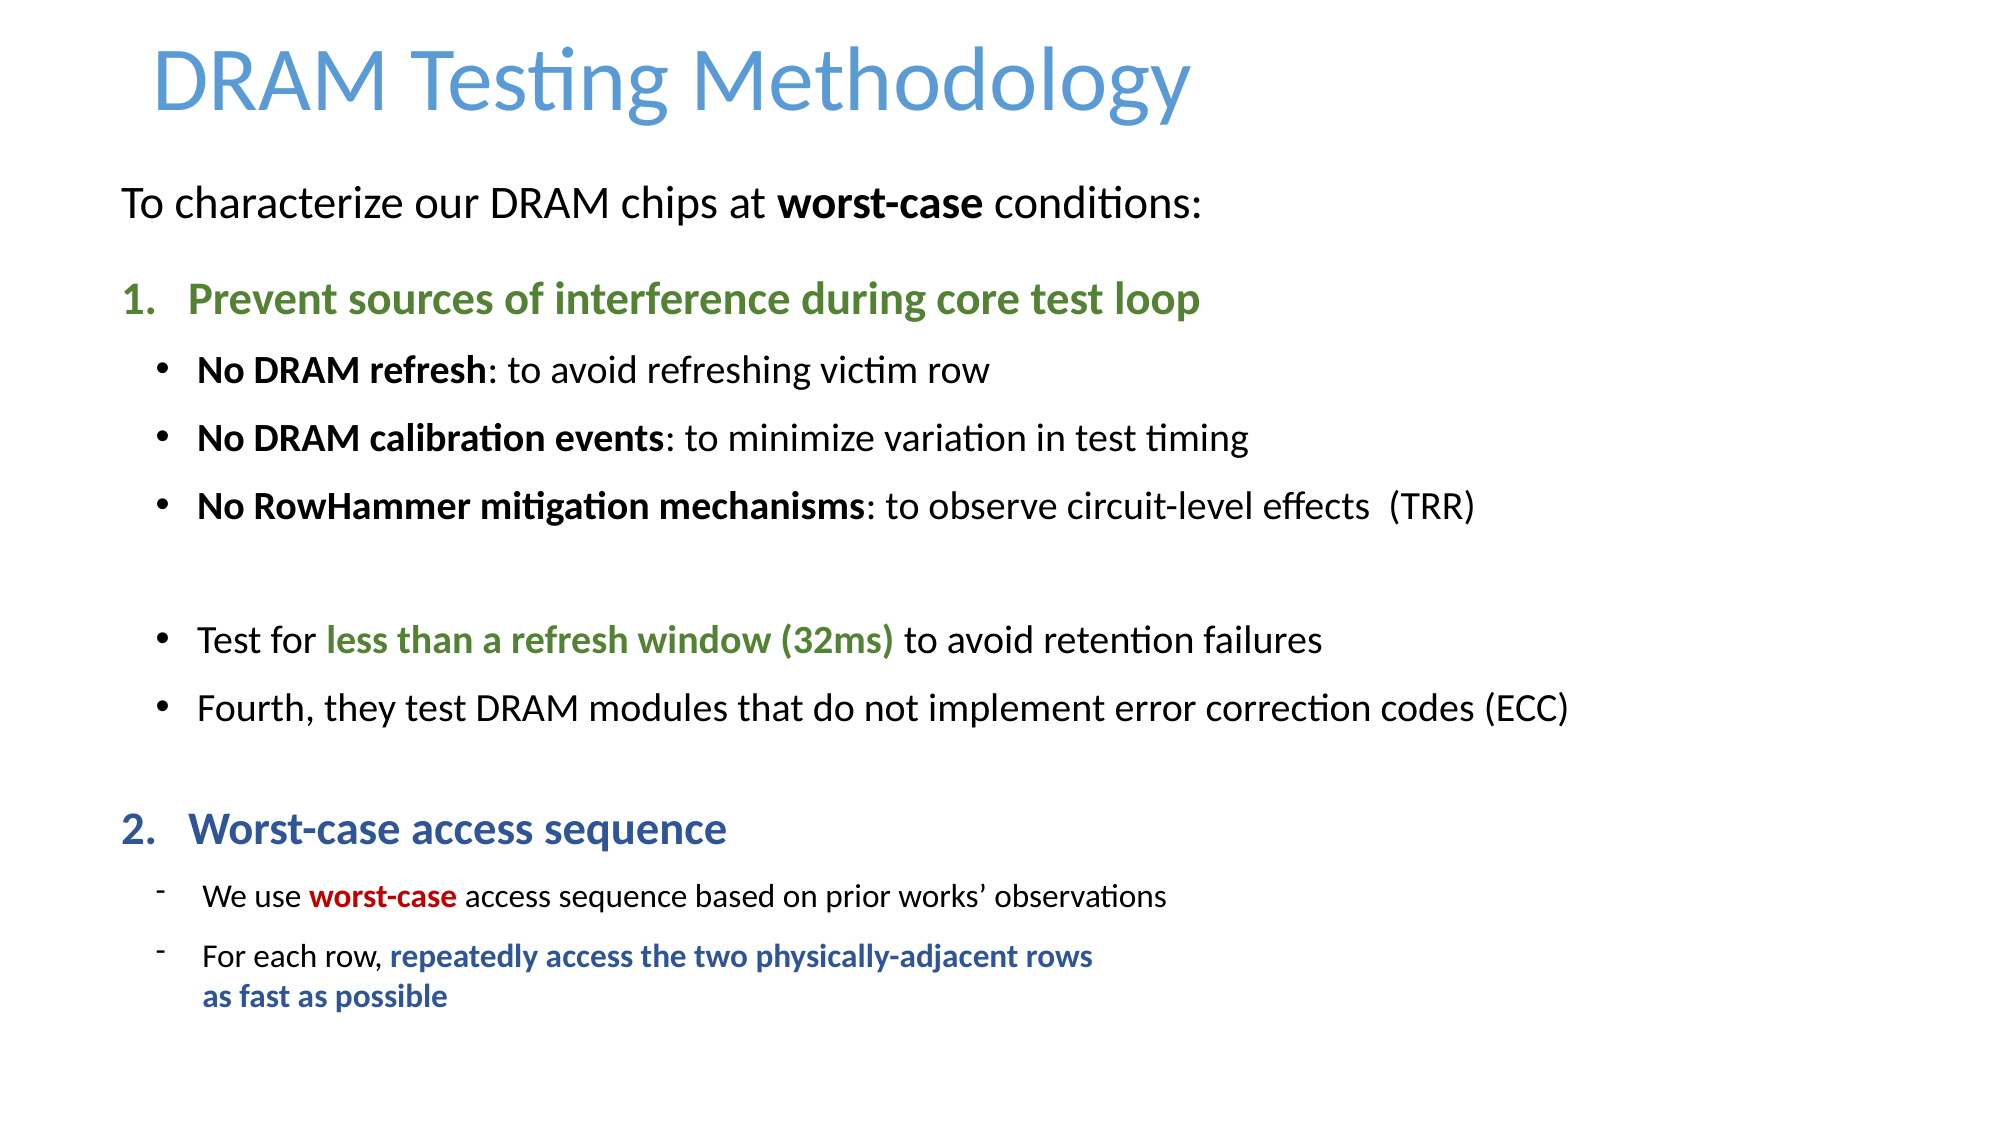

# DRAM Testing Methodology
To characterize our DRAM chips at worst-case conditions:

Prevent sources of interference during core test loop
No DRAM refresh: to avoid refreshing victim row
No DRAM calibration events: to minimize variation in test timing
No RowHammer mitigation mechanisms: to observe circuit-level effects  (TRR)

Test for less than a refresh window (32ms) to avoid retention failures
Fourth, they test DRAM modules that do not implement error correction codes (ECC)

Worst-case access sequence
We use worst-case access sequence based on prior works’ observations
For each row, repeatedly access the two physically-adjacent rows
as fast as possible